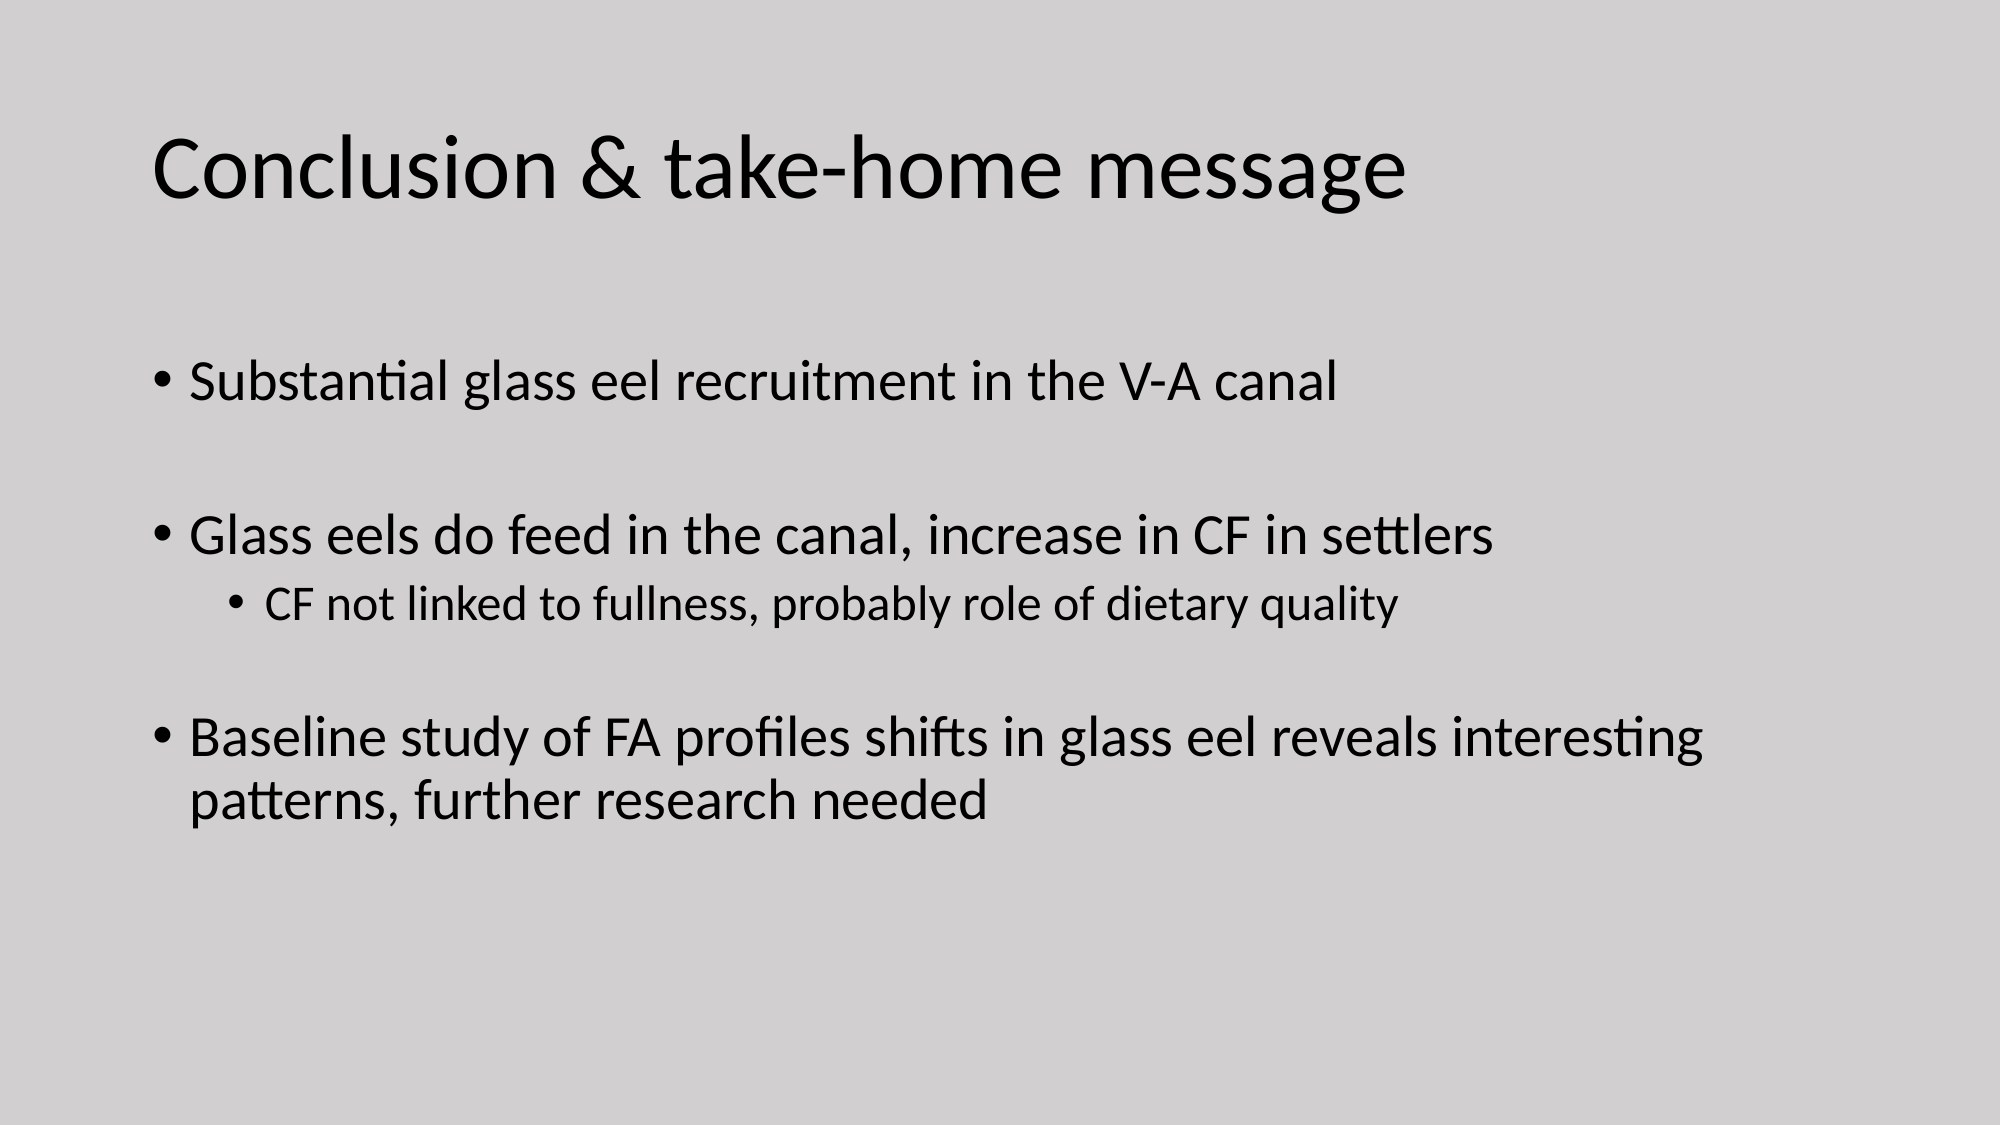

# Conclusion & take-home message
Substantial glass eel recruitment in the V-A canal
Glass eels do feed in the canal, increase in CF in settlers
CF not linked to fullness, probably role of dietary quality
Baseline study of FA profiles shifts in glass eel reveals interesting patterns, further research needed